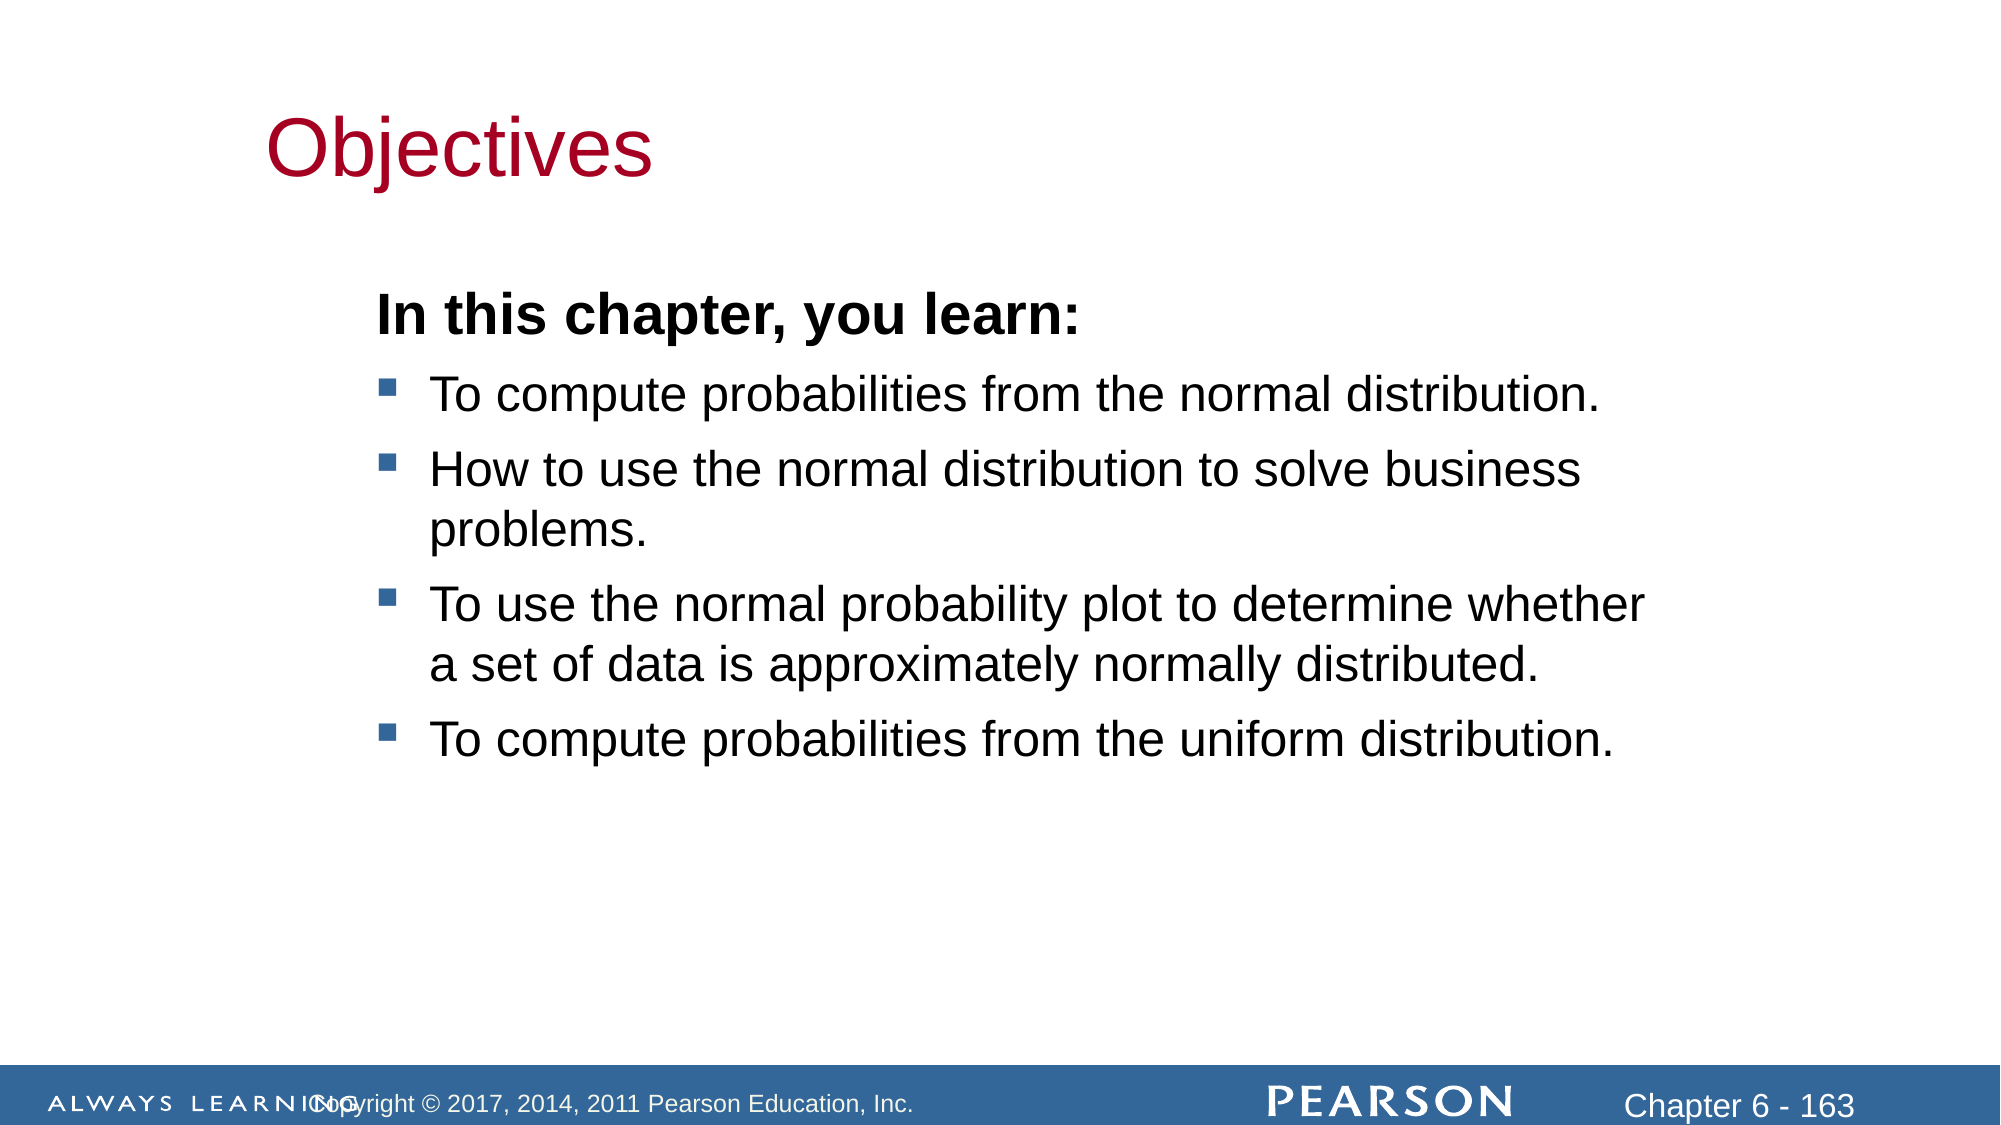

Objectives
In this chapter, you learn:
To compute probabilities from the normal distribution.
How to use the normal distribution to solve business problems.
To use the normal probability plot to determine whether a set of data is approximately normally distributed.
To compute probabilities from the uniform distribution.